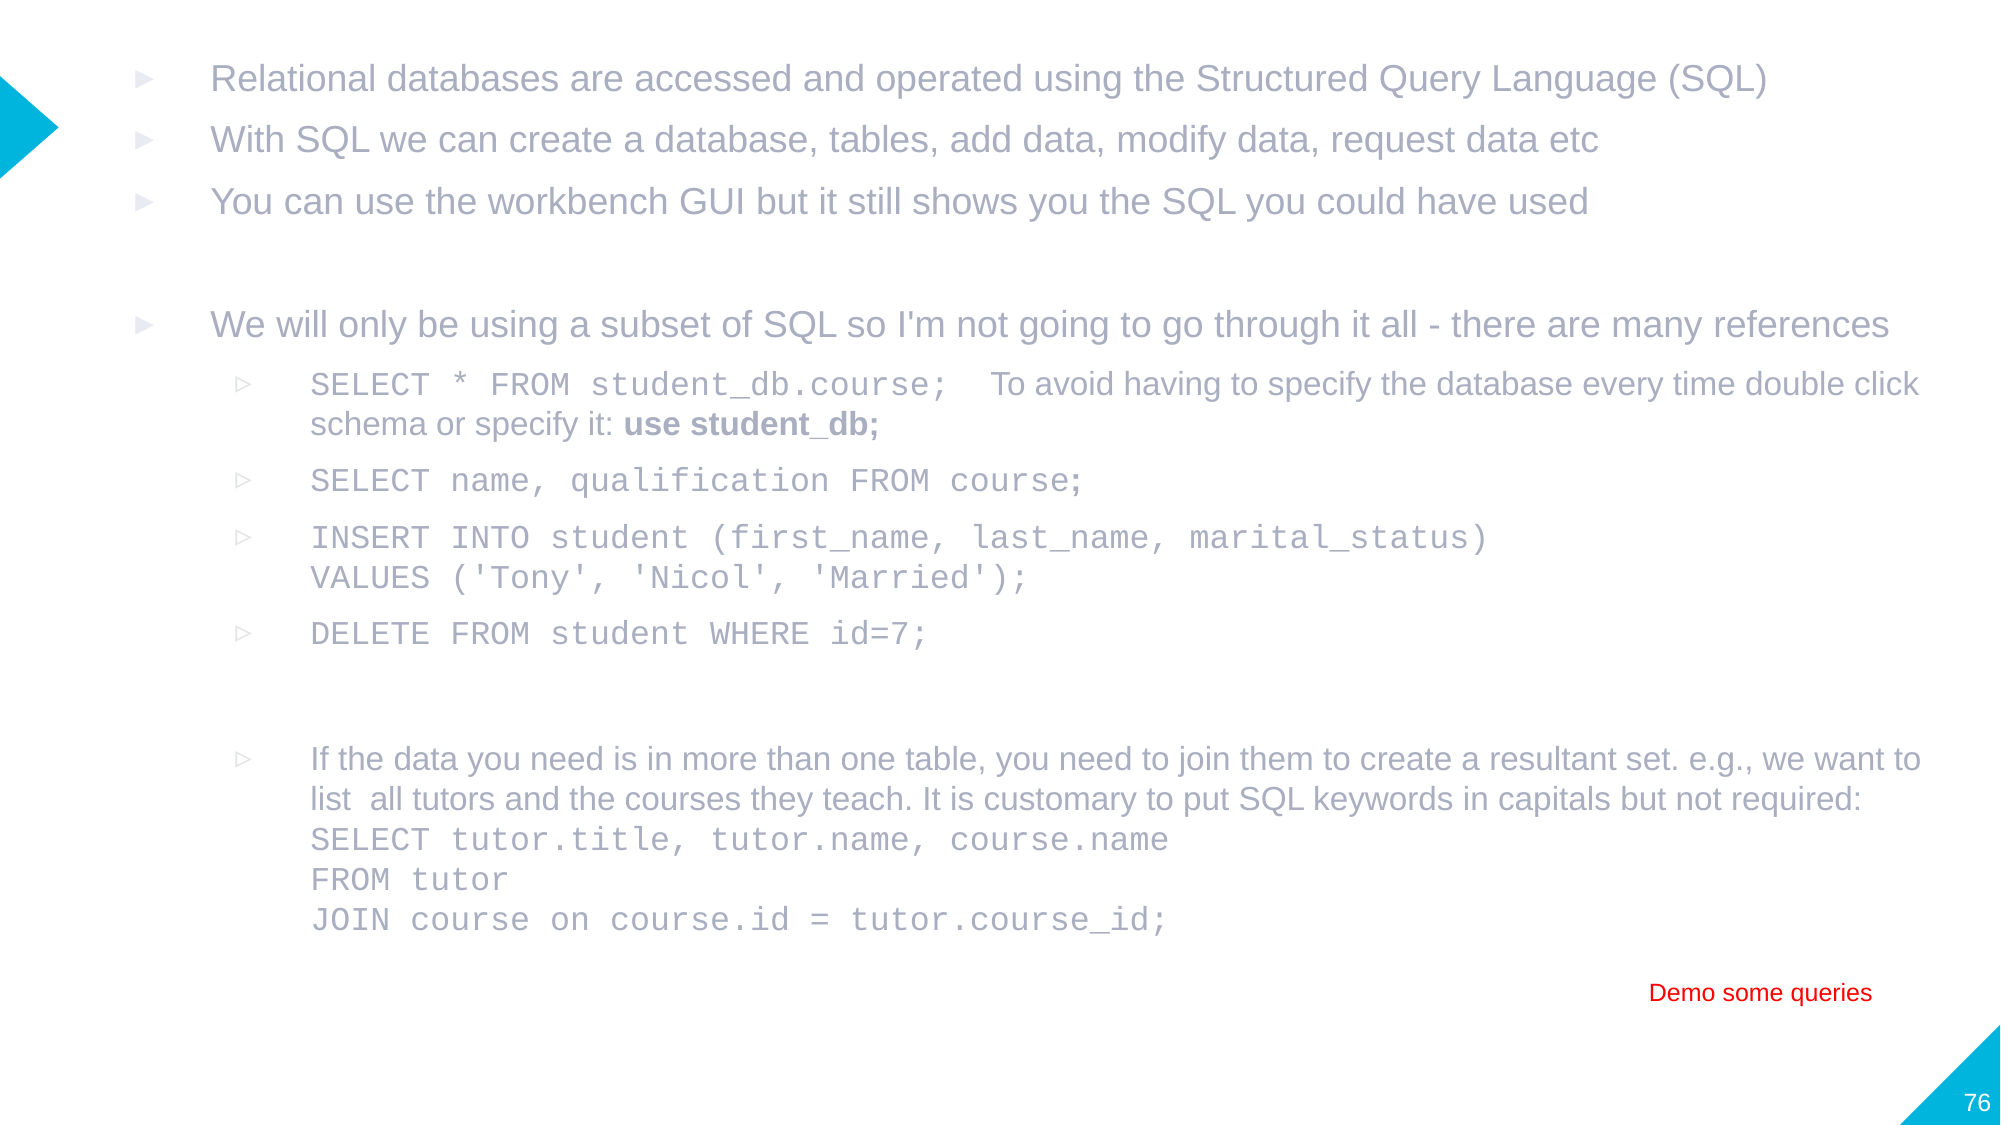

Relational databases are accessed and operated using the Structured Query Language (SQL)
With SQL we can create a database, tables, add data, modify data, request data etc
You can use the workbench GUI but it still shows you the SQL you could have used

We will only be using a subset of SQL so I'm not going to go through it all - there are many references
SELECT * FROM student_db.course;  To avoid having to specify the database every time double click schema or specify it: use student_db;
SELECT name, qualification FROM course;
INSERT INTO student (first_name, last_name, marital_status)
VALUES ('Tony', 'Nicol', 'Married');
DELETE FROM student WHERE id=7;

If the data you need is in more than one table, you need to join them to create a resultant set. e.g., we want to list  all tutors and the courses they teach. It is customary to put SQL keywords in capitals but not required:
SELECT tutor.title, tutor.name, course.name
FROM tutor
JOIN course on course.id = tutor.course_id;

Demo some queries
76